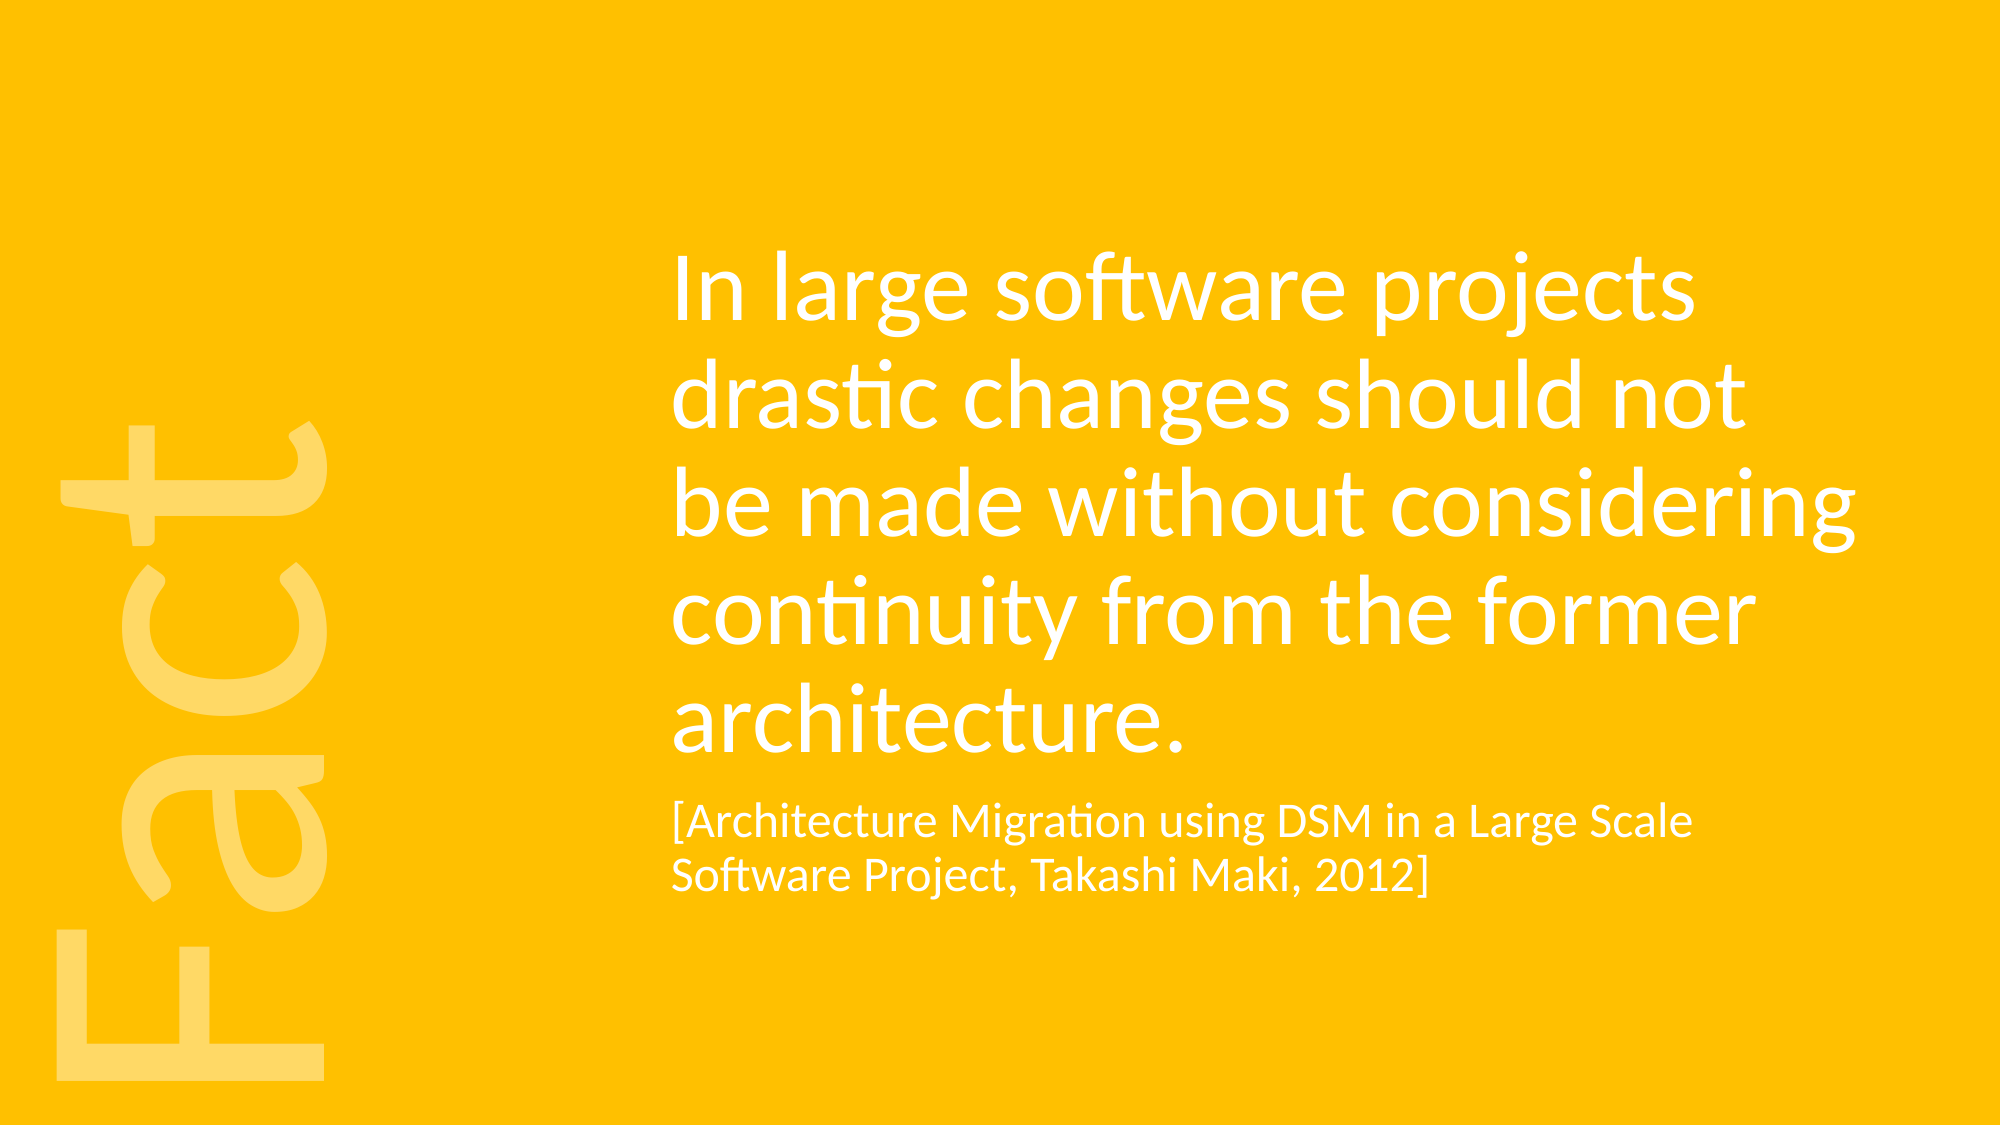

In large software projects drastic changes should not be made without considering continuity from the former architecture.
[Architecture Migration using DSM in a Large Scale Software Project, Takashi Maki, 2012]
# Fact